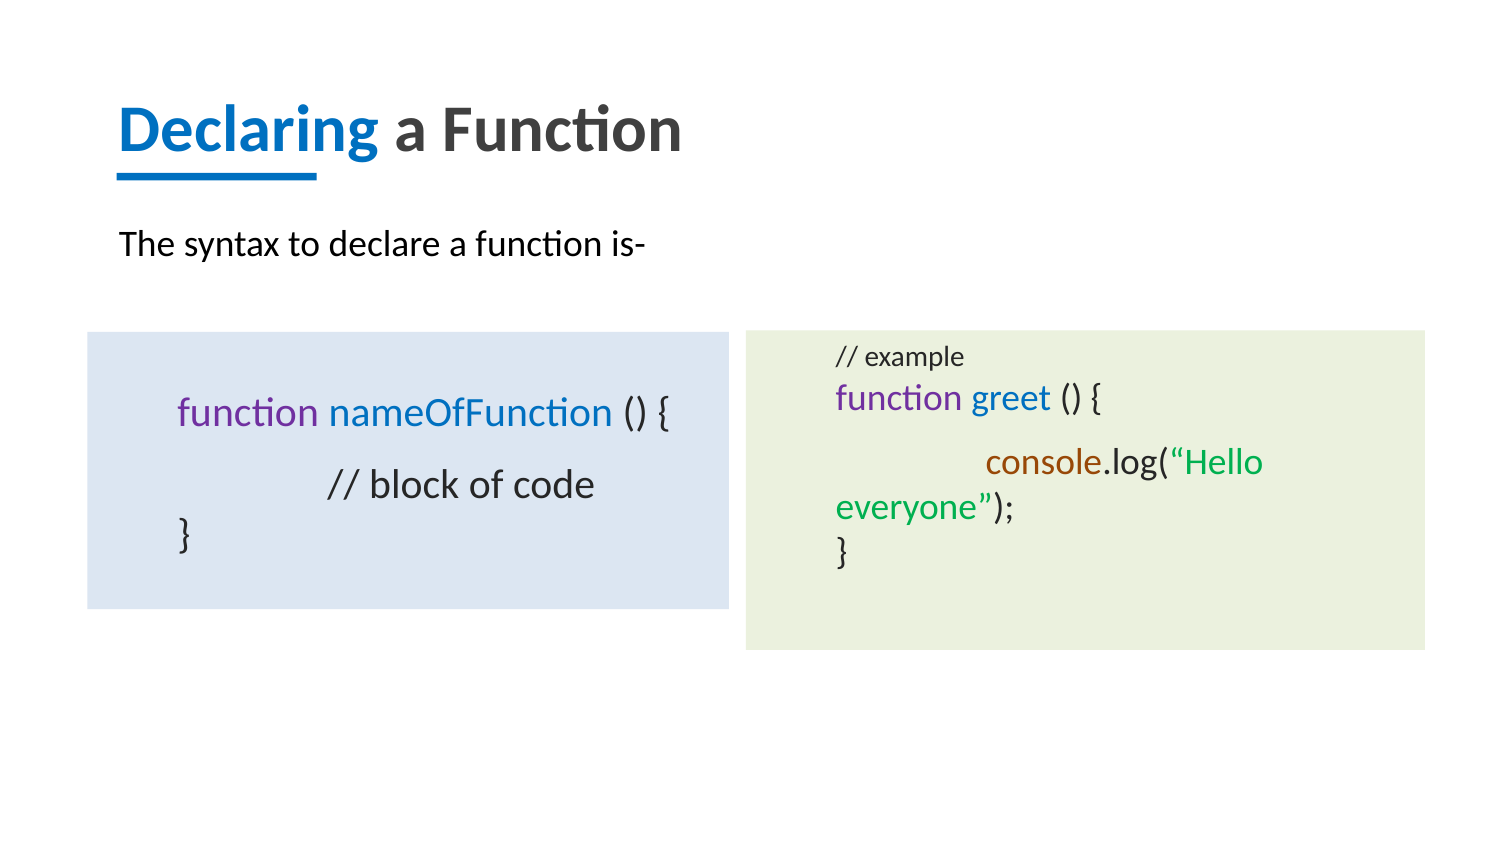

Declaring a Function

The syntax to declare a function is-
// example
function greet () {

 	console.log(“Hello everyone”);
}

function nameOfFunction () {

 	// block of code
}